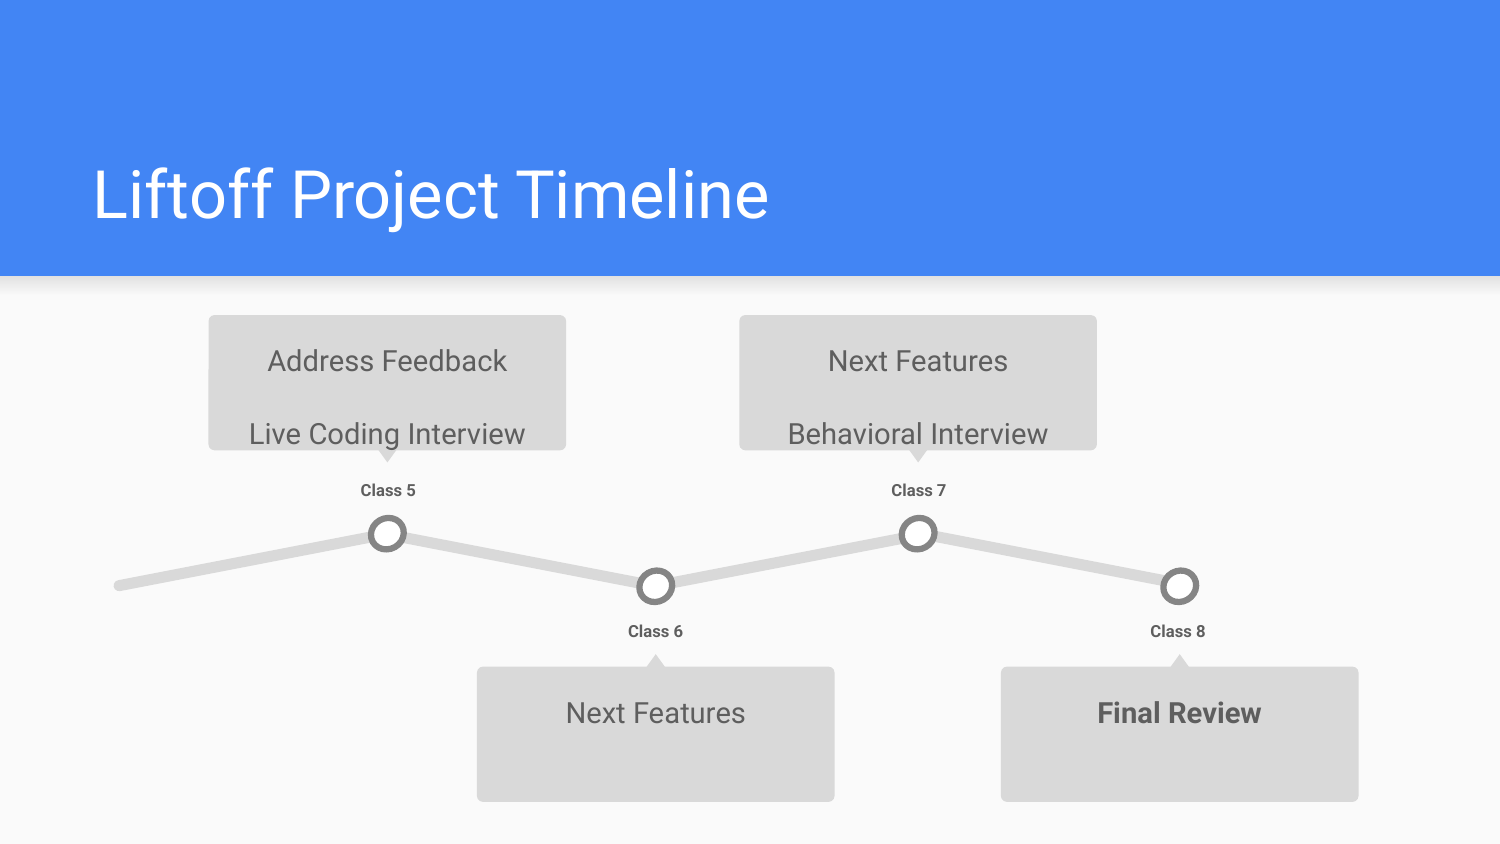

# Liftoff Project Timeline

Address Feedback
Live Coding Interview

Class 5

Next Features
Behavioral Interview

Class 7

Class 6

Next Features

Class 8

Final Review